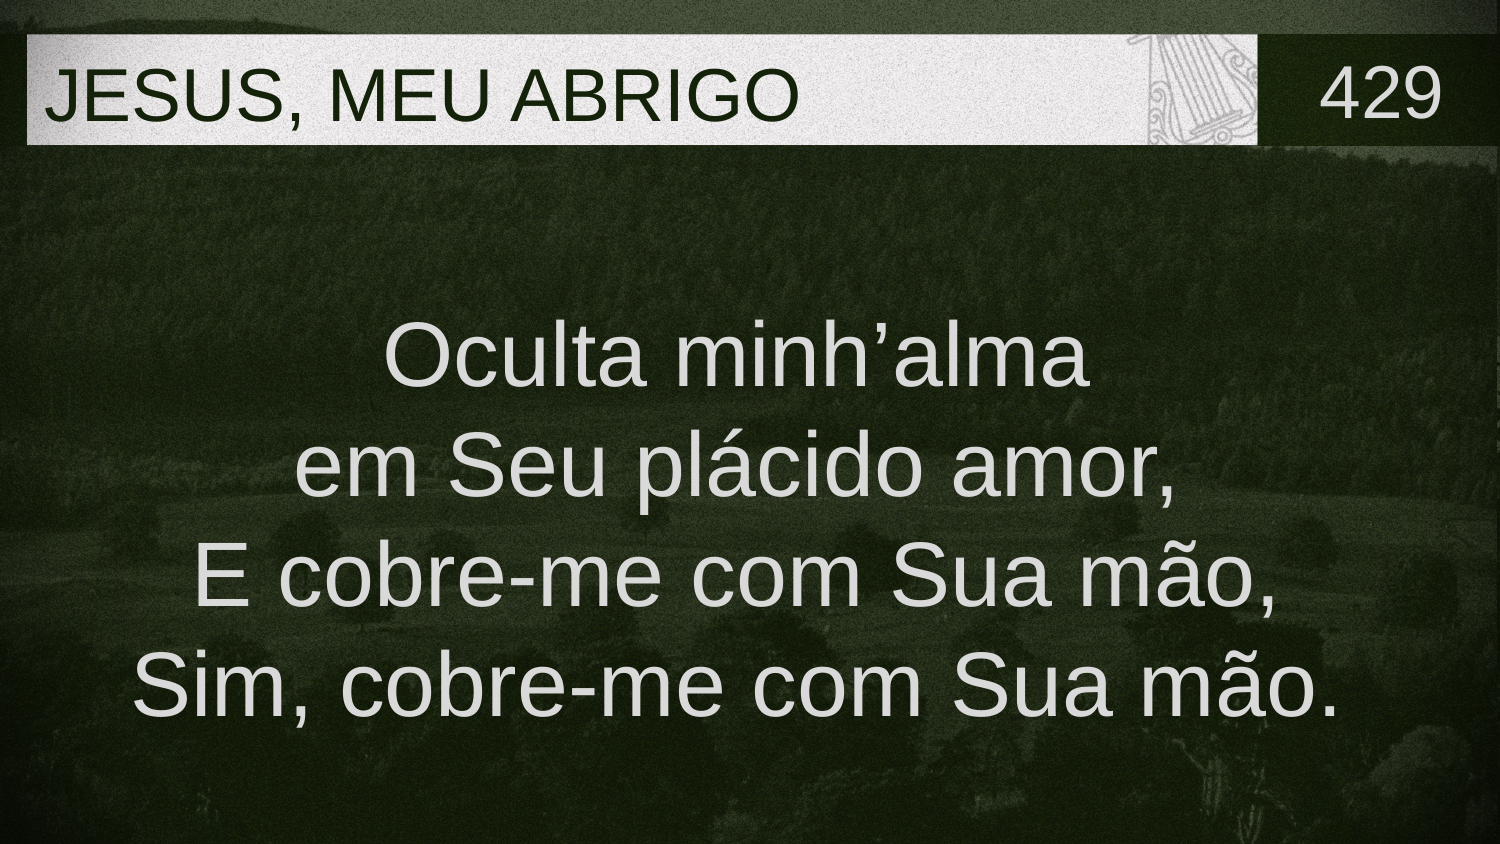

# JESUS, MEU ABRIGO
429
Oculta minh’alma
em Seu plácido amor,
E cobre-me com Sua mão,
Sim, cobre-me com Sua mão.